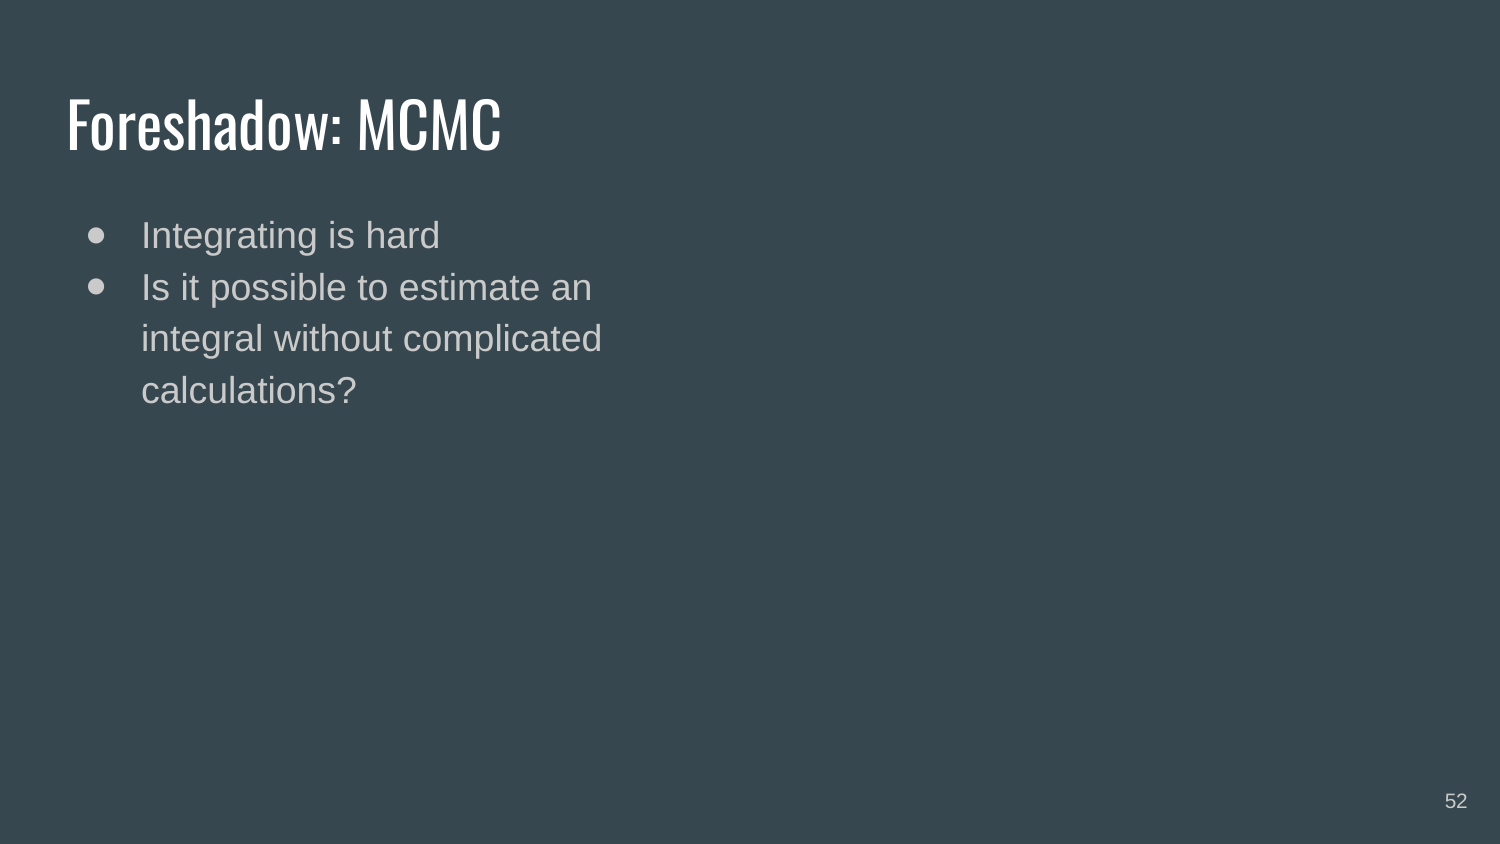

# Foreshadow: MCMC
Integrating is hard
Is it possible to estimate an integral without complicated calculations?
52